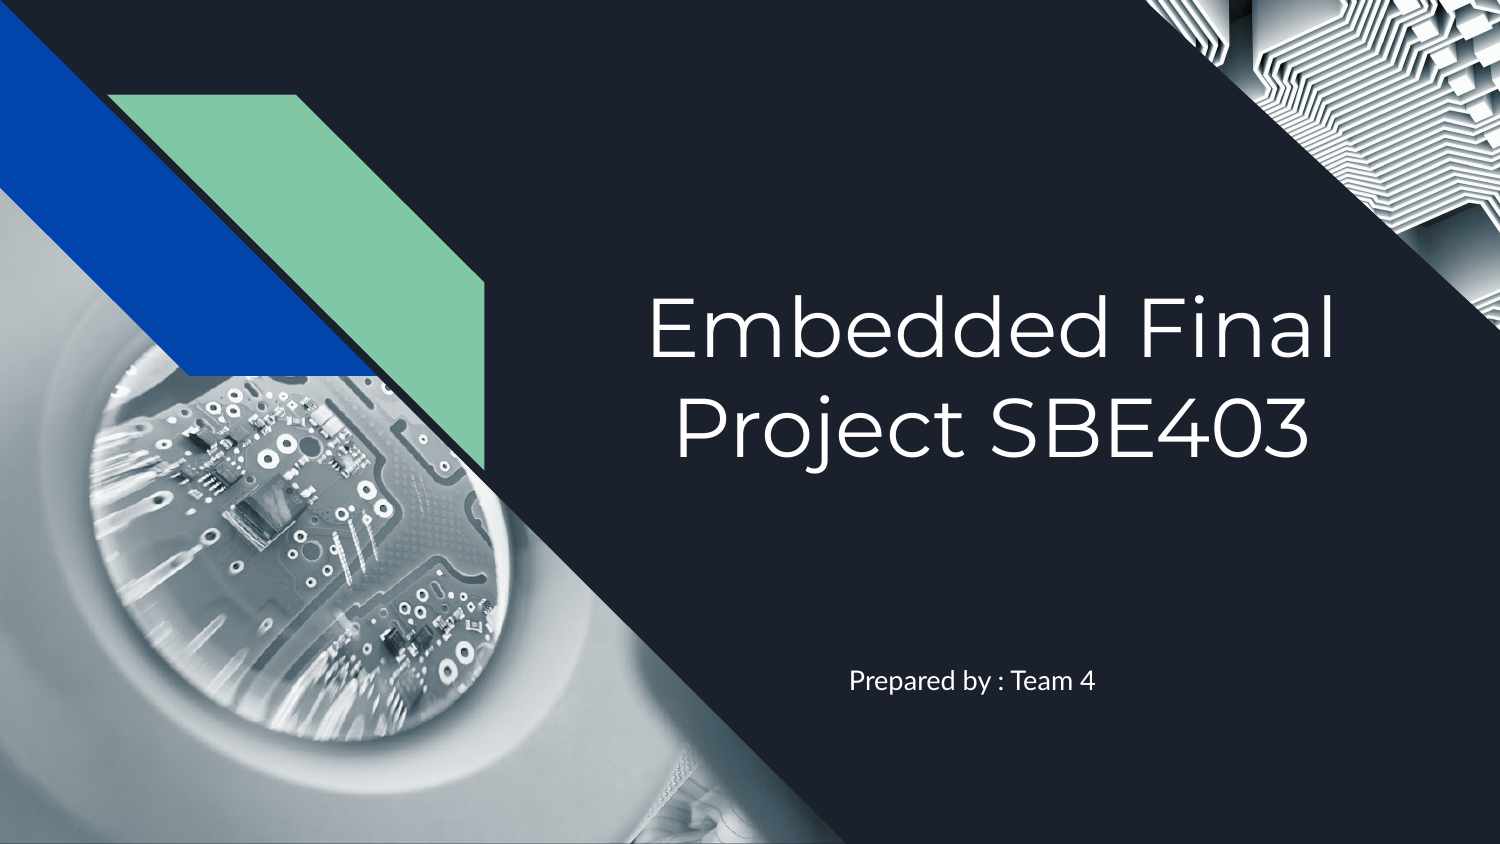

# Embedded Final Project SBE403
Prepared by : Team 4